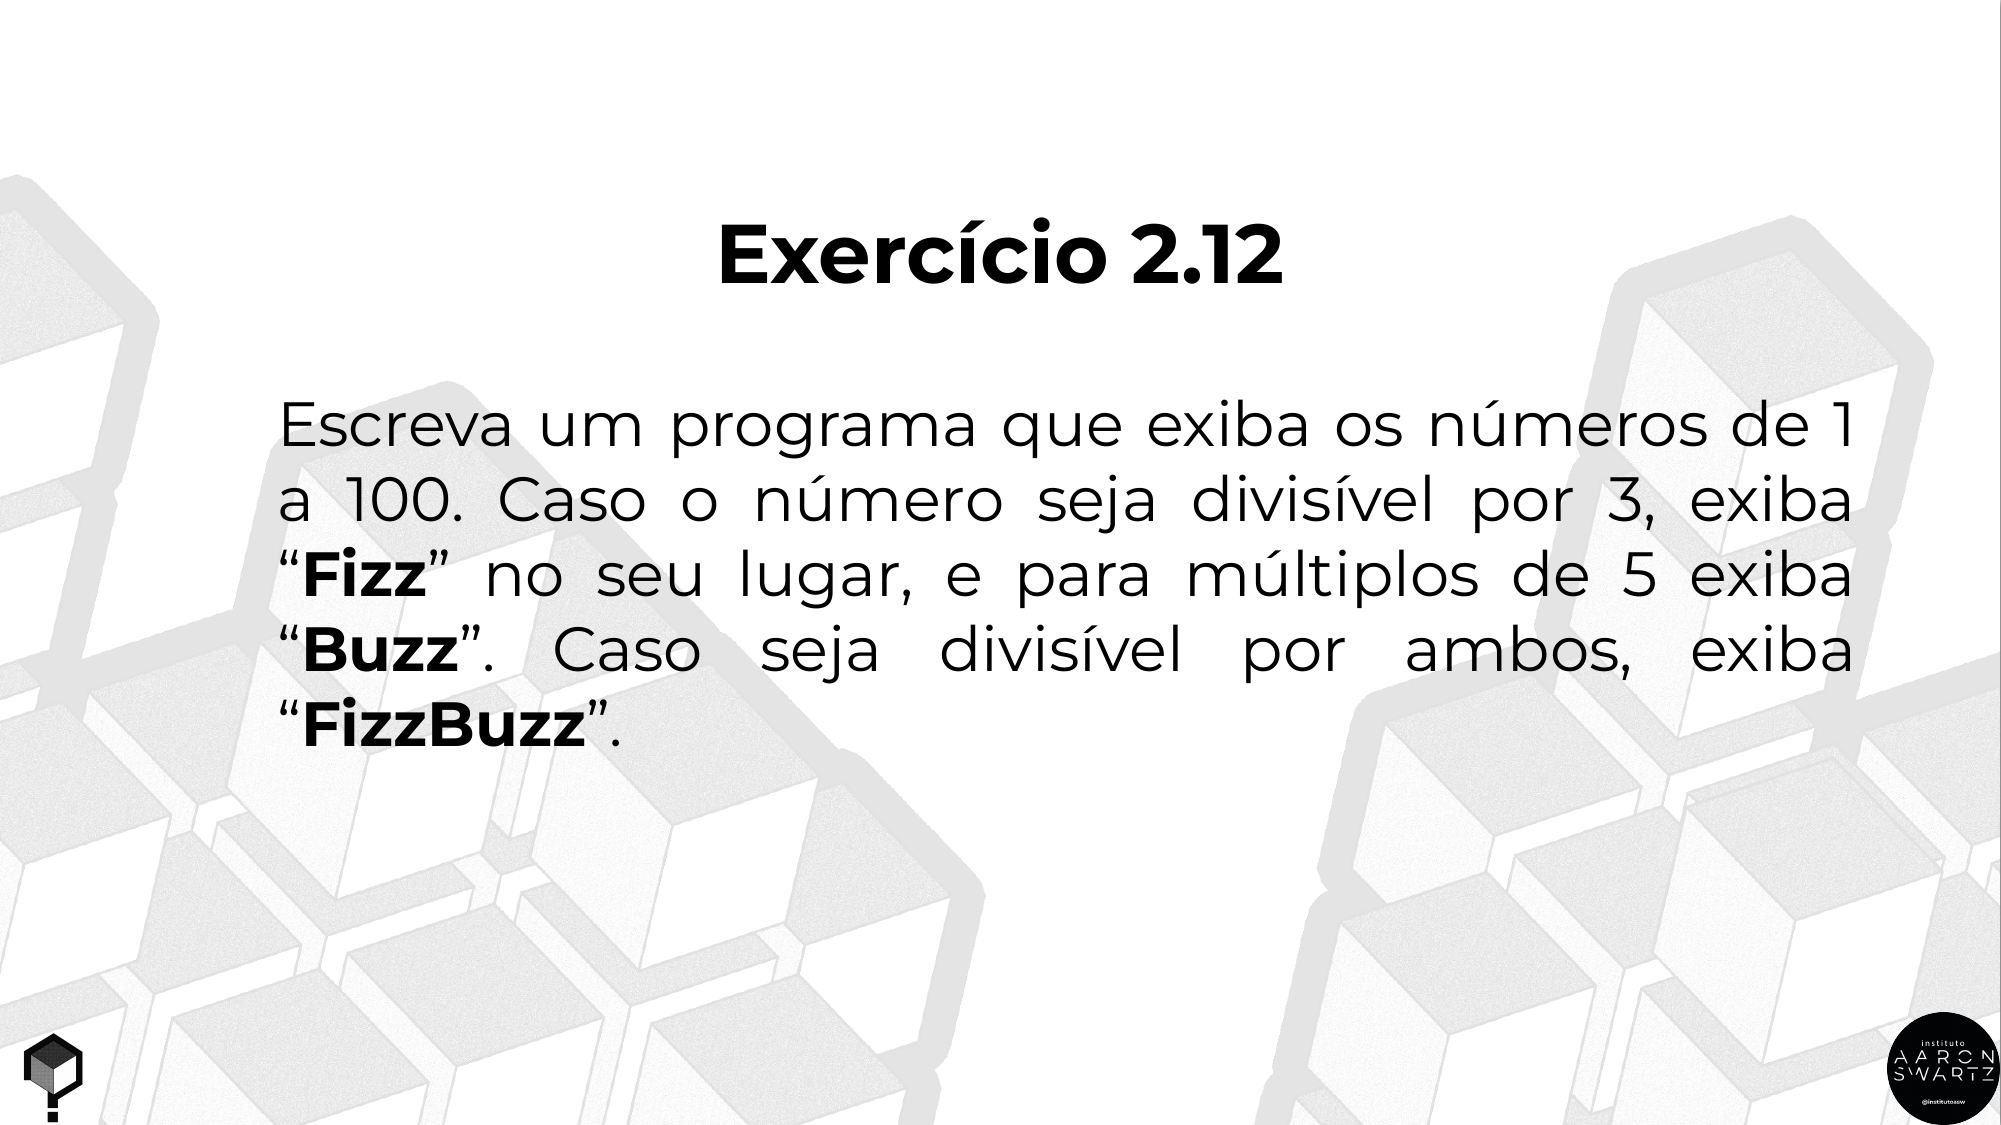

Exercício 2.12
Escreva um programa que exiba os números de 1 a 100. Caso o número seja divisível por 3, exiba “Fizz” no seu lugar, e para múltiplos de 5 exiba “Buzz”. Caso seja divisível por ambos, exiba “FizzBuzz”.